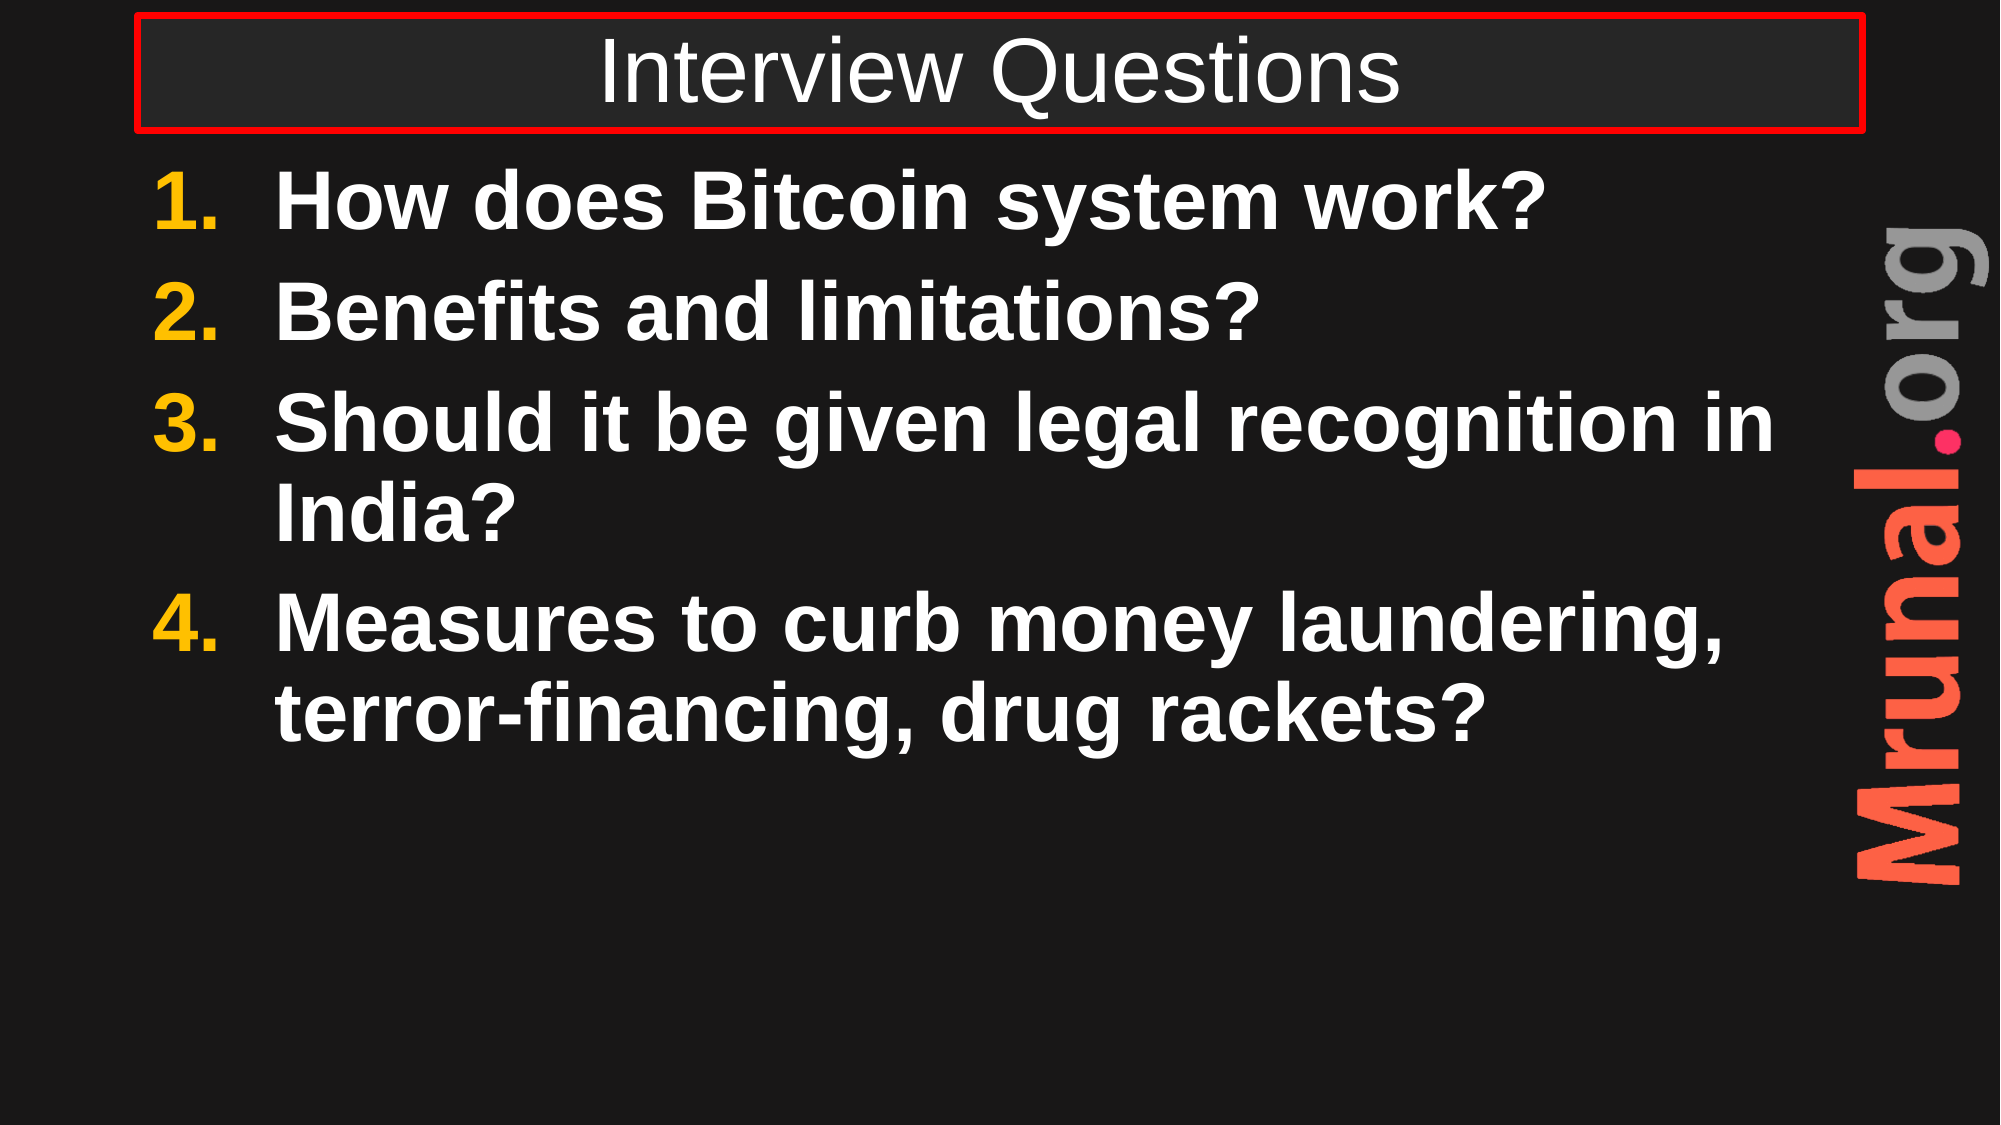

# Interview Questions
How does Bitcoin system work?
Benefits and limitations?
Should it be given legal recognition in India?
Measures to curb money laundering, terror-financing, drug rackets?